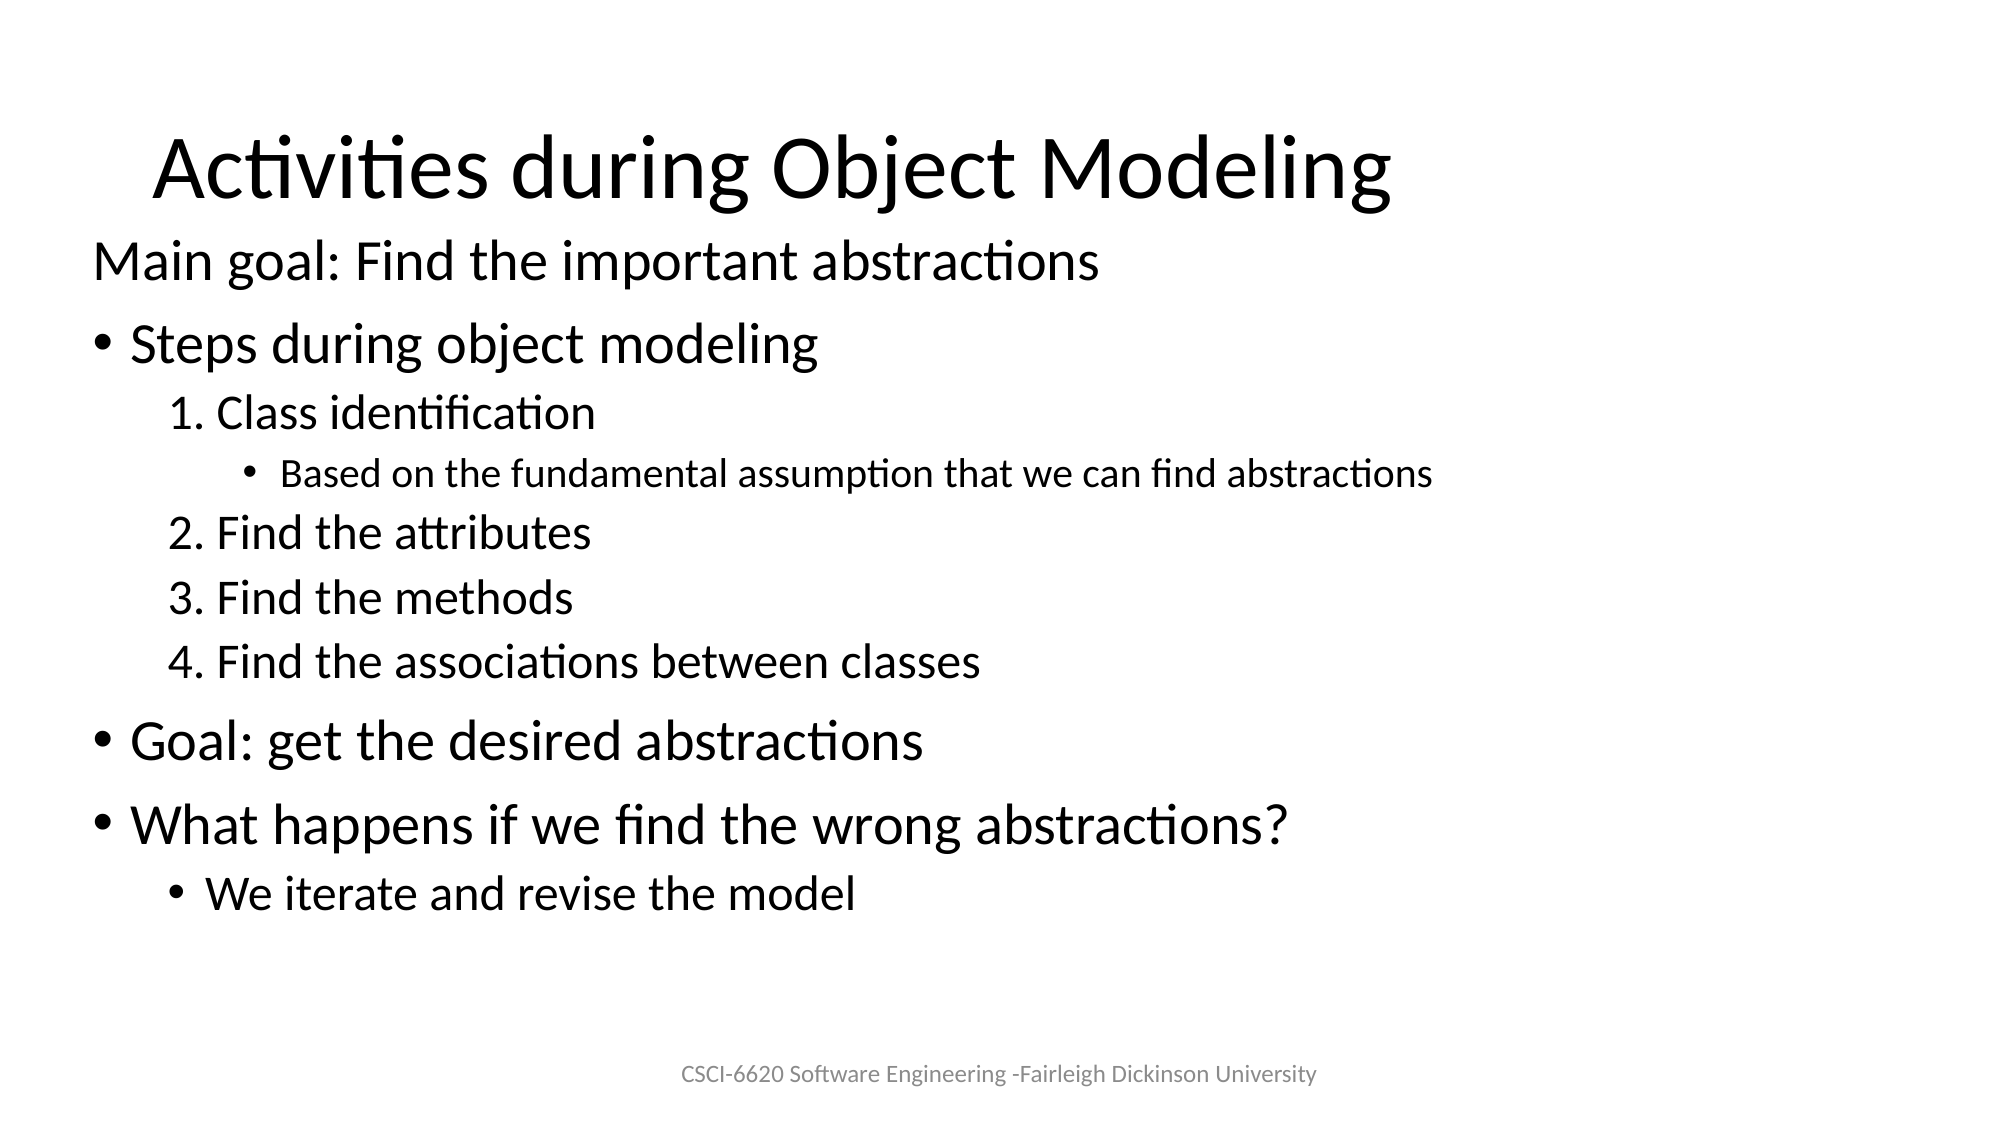

# Activities during Object Modeling
Main goal: Find the important abstractions
Steps during object modeling
1. Class identification
Based on the fundamental assumption that we can find abstractions
2. Find the attributes
3. Find the methods
4. Find the associations between classes
Goal: get the desired abstractions
What happens if we find the wrong abstractions?
We iterate and revise the model
CSCI-6620 Software Engineering -Fairleigh Dickinson University